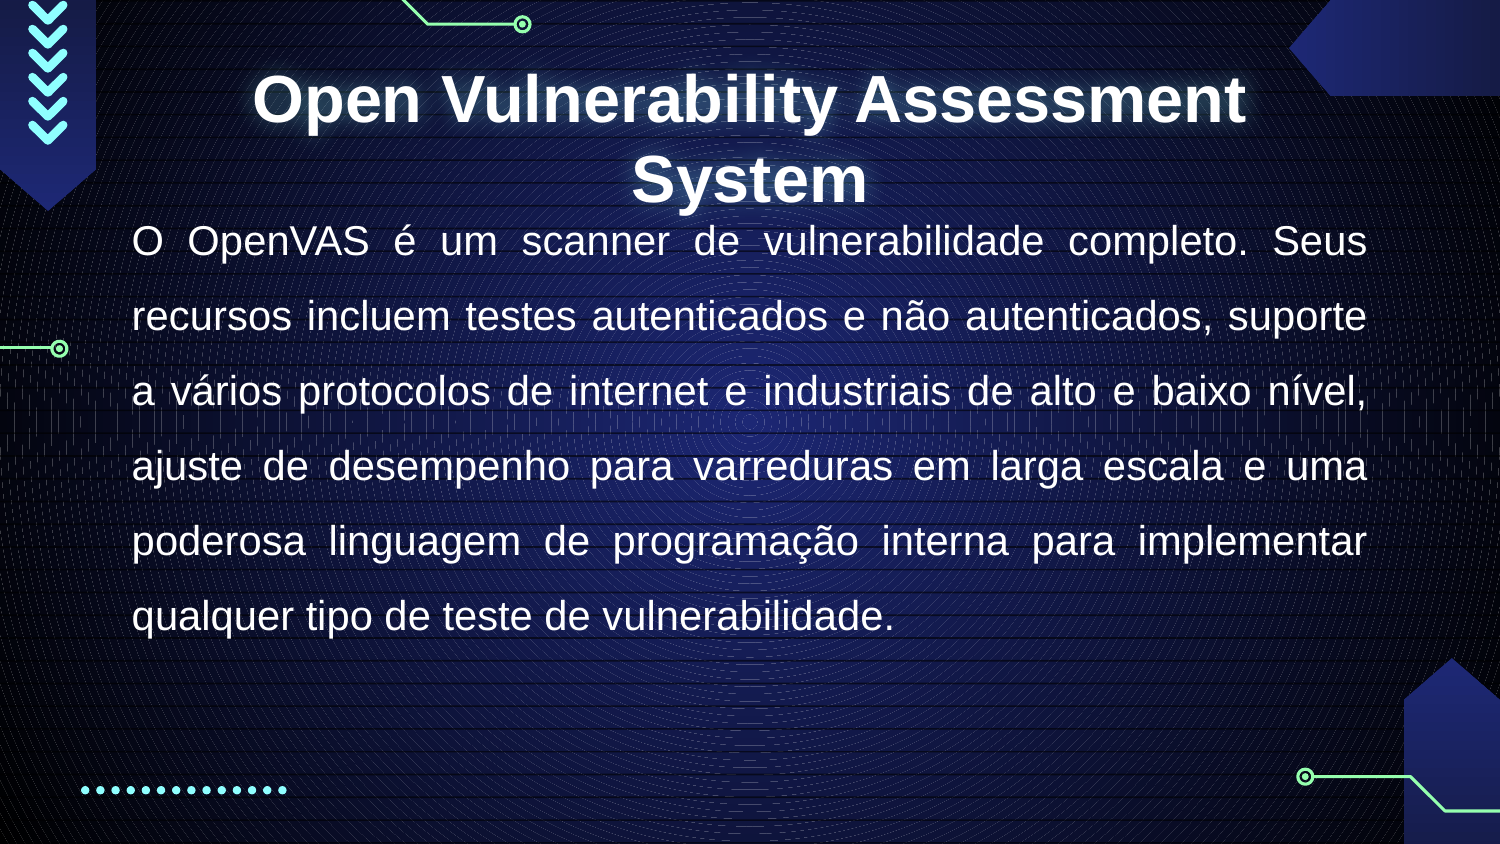

# Open Vulnerability Assessment System
O OpenVAS é um scanner de vulnerabilidade completo. Seus recursos incluem testes autenticados e não autenticados, suporte a vários protocolos de internet e industriais de alto e baixo nível, ajuste de desempenho para varreduras em larga escala e uma poderosa linguagem de programação interna para implementar qualquer tipo de teste de vulnerabilidade.